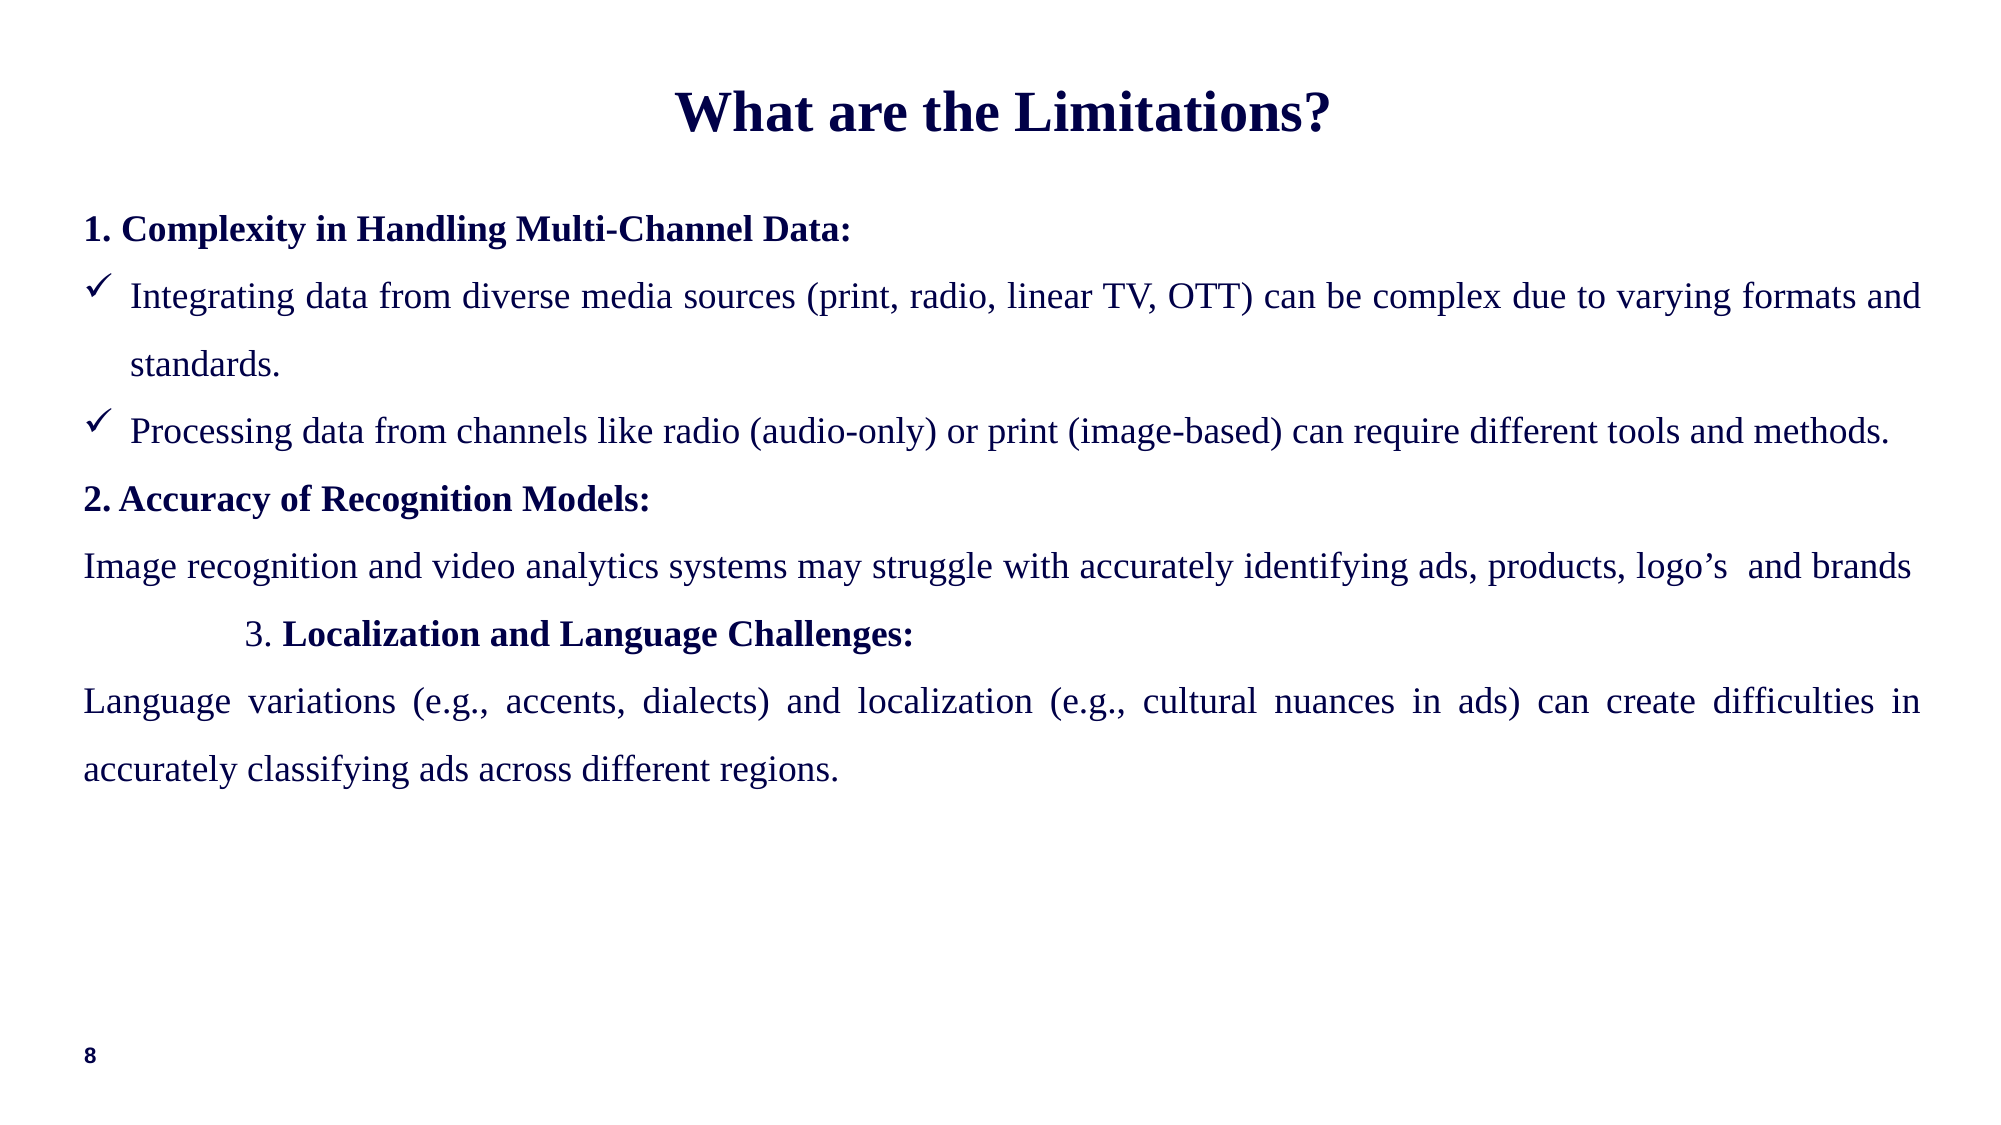

What are the Limitations?

1. Complexity in Handling Multi-Channel Data:
Integrating data from diverse media sources (print, radio, linear TV, OTT) can be complex due to varying formats and standards.
Processing data from channels like radio (audio-only) or print (image-based) can require different tools and methods.
2. Accuracy of Recognition Models:
Image recognition and video analytics systems may struggle with accurately identifying ads, products, logo’s  and brands                   3. Localization and Language Challenges:
Language variations (e.g., accents, dialects) and localization (e.g., cultural nuances in ads) can create difficulties in accurately classifying ads across different regions.
8